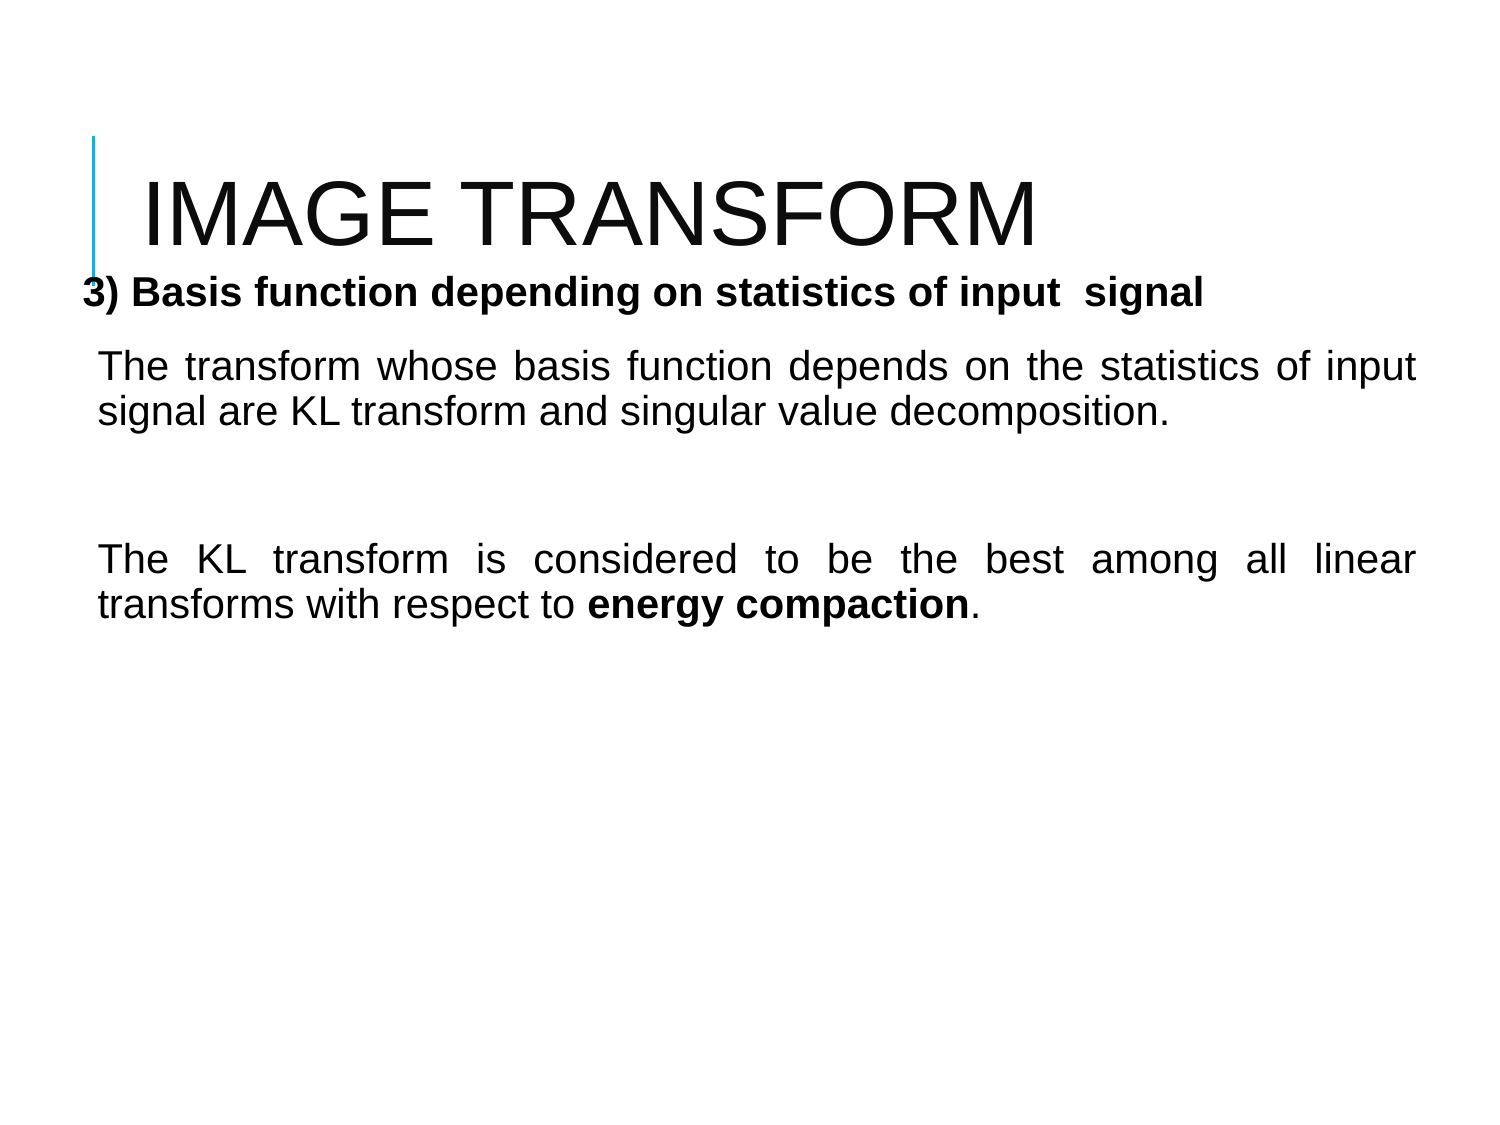

# IMAGE TRANSFORM
3) Basis function depending on statistics of input  signal
The transform whose basis function depends on the statistics of input signal are KL transform and singular value decomposition.

The KL transform is considered to be the best among all linear transforms with respect to energy compaction.